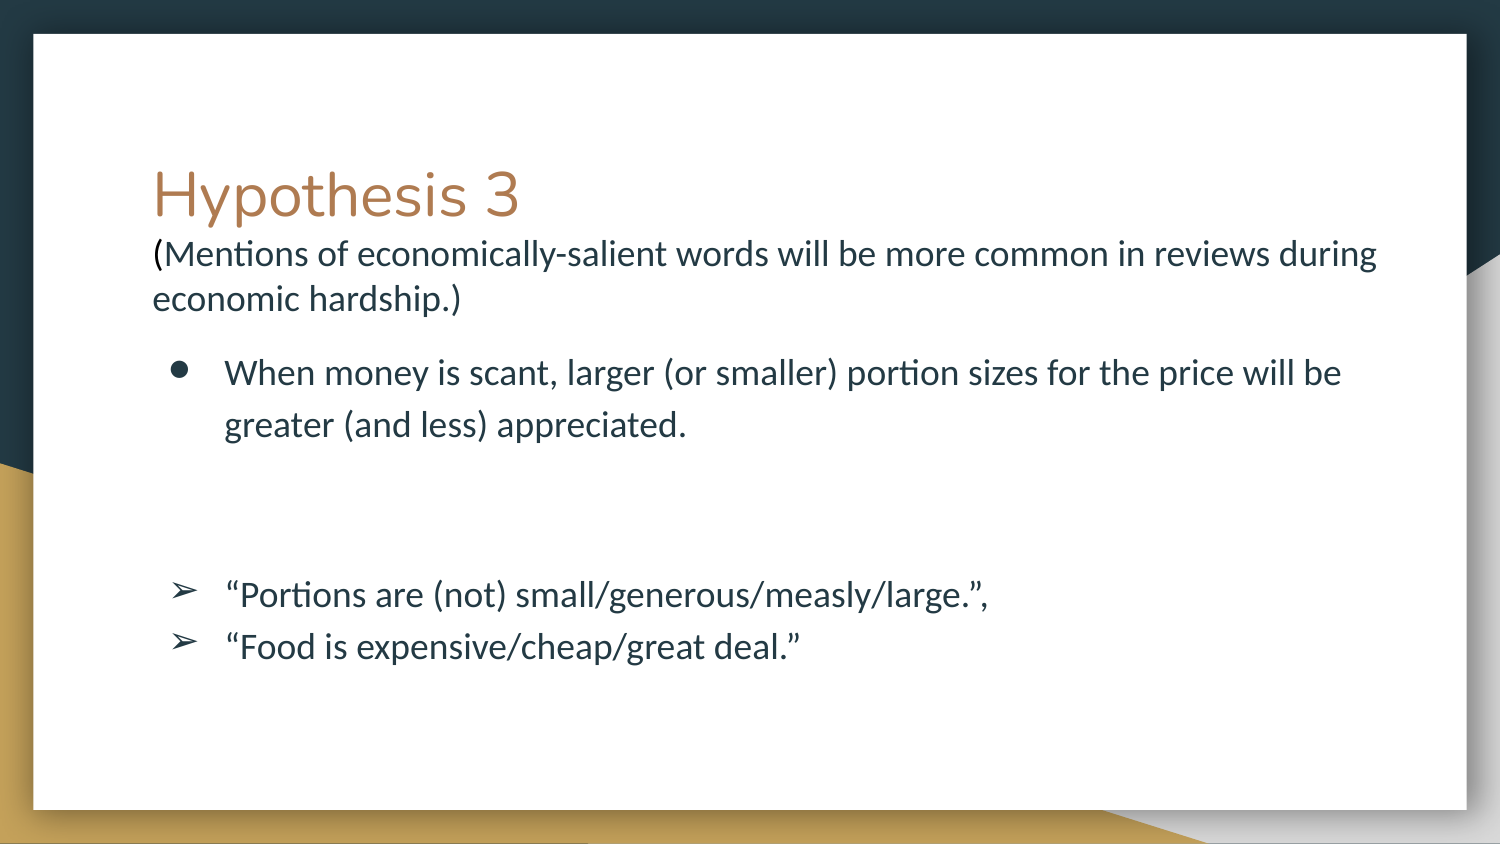

# Hypothesis 3
(Mentions of economically-salient words will be more common in reviews during economic hardship.)
When money is scant, larger (or smaller) portion sizes for the price will be greater (and less) appreciated.

“Portions are (not) small/generous/measly/large.”,
“Food is expensive/cheap/great deal.”